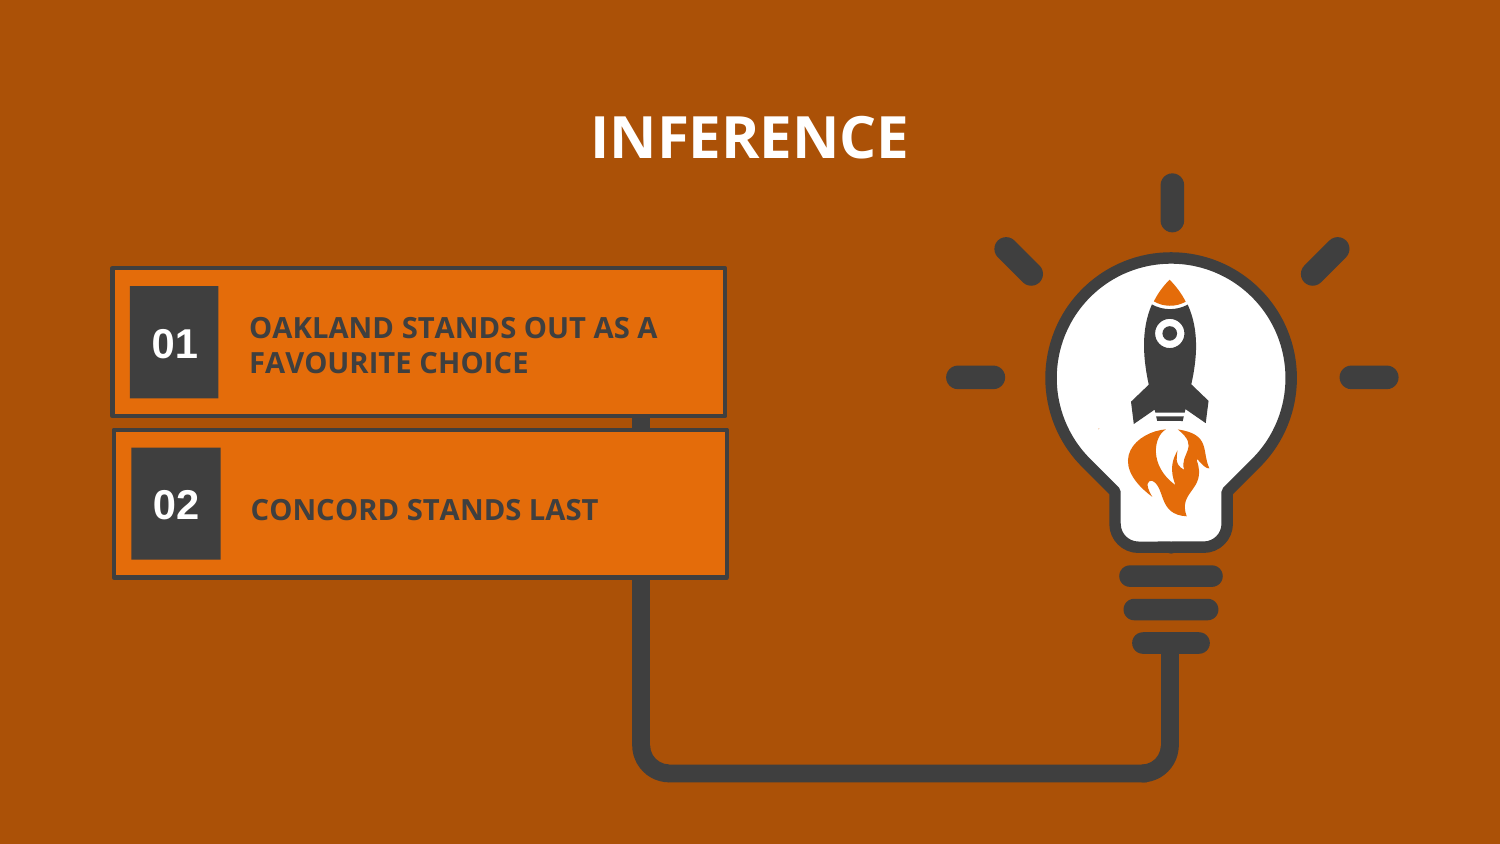

INFERENCE

OAKLAND STANDS OUT AS A FAVOURITE CHOICE
01

02
CONCORD STANDS LAST